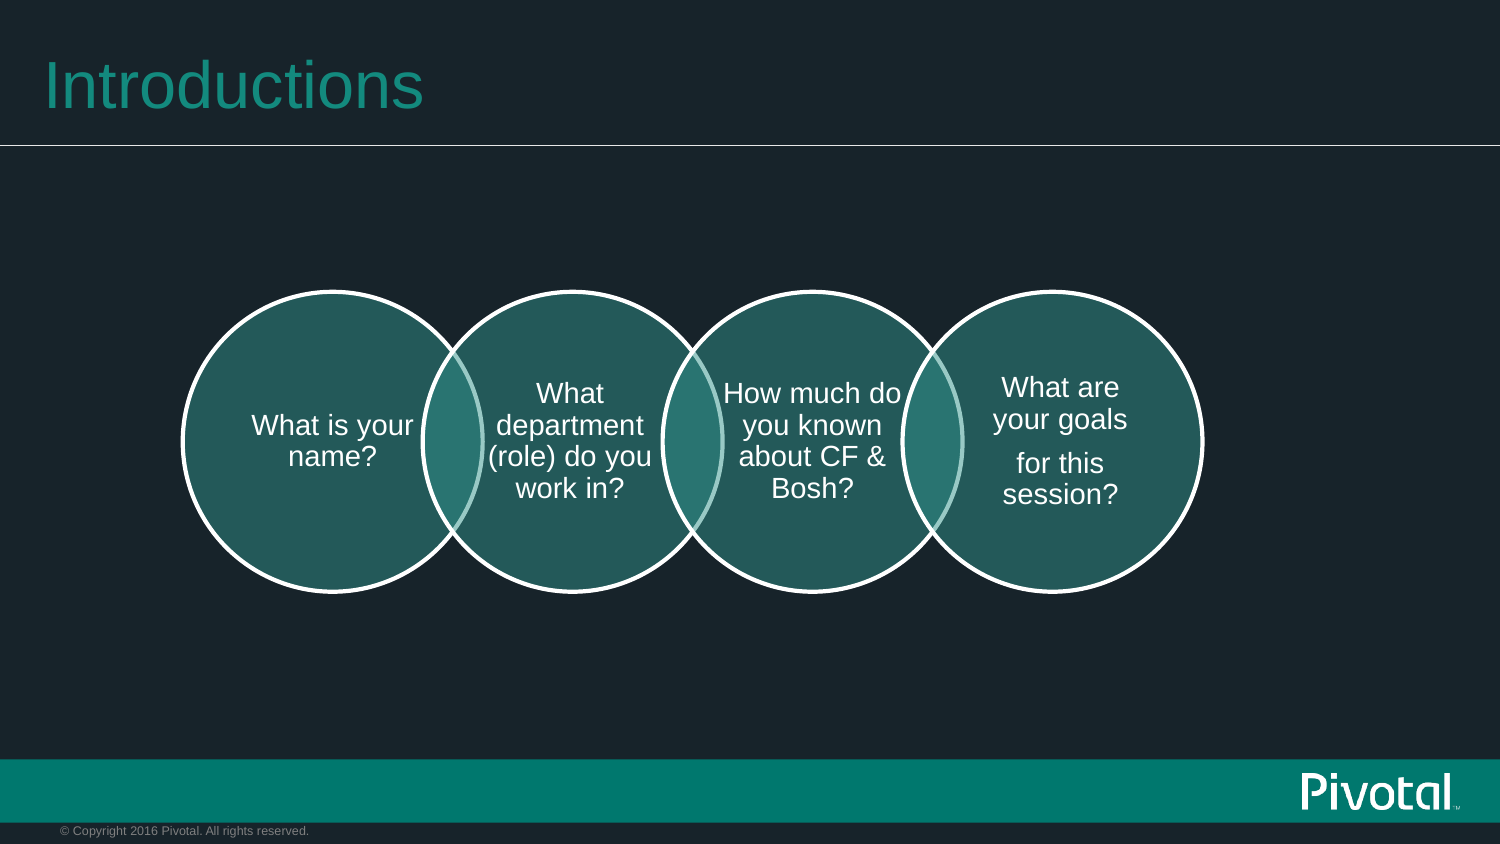

# Introductions

What is your name?
How much do you known about CF & Bosh?
What are your goals
for this session?
What department (role) do you work in?